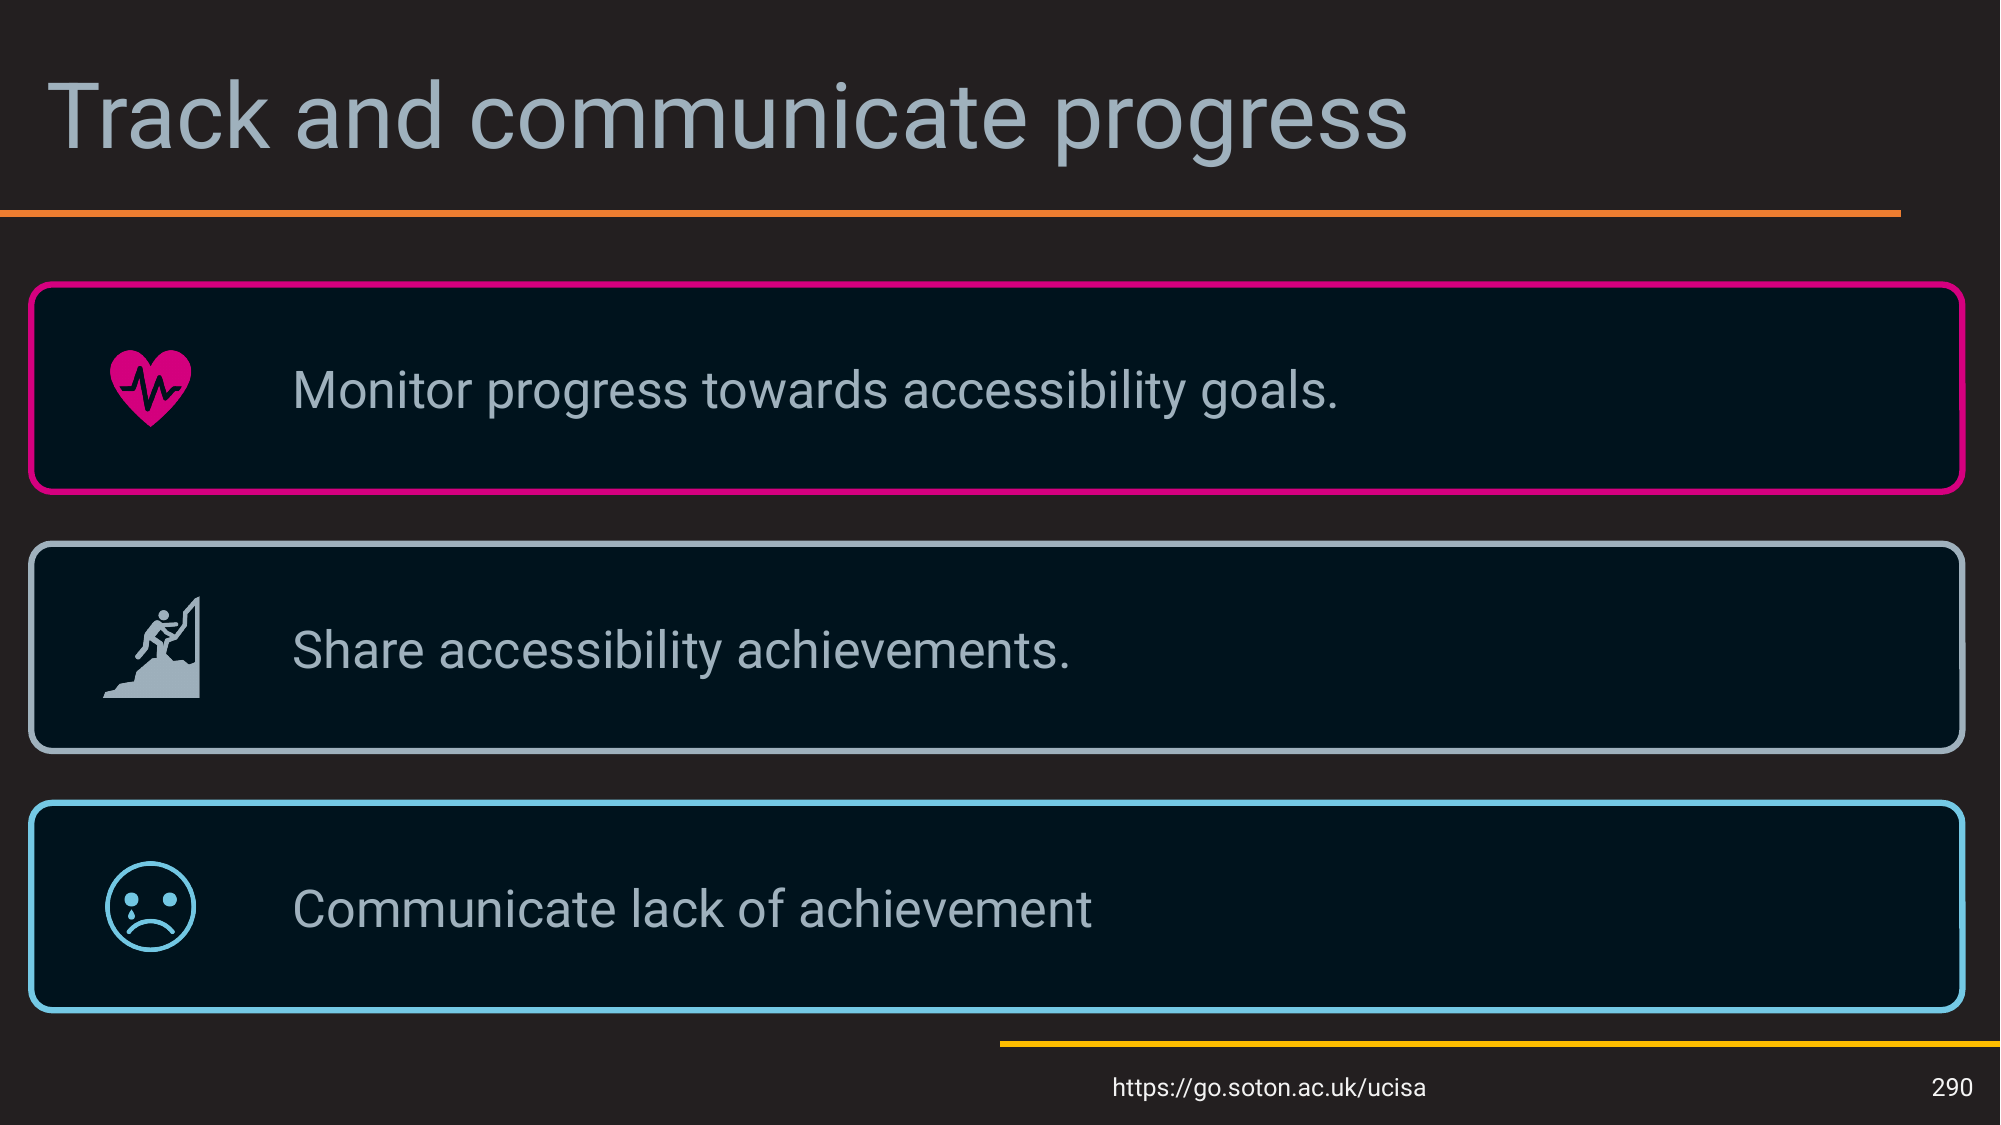

# Track and communicate progress 1
Monitor progress towards accessibility goals.
Share accessibility achievements.
Communicate lack of achievement
290
https://go.soton.ac.uk/ucisa